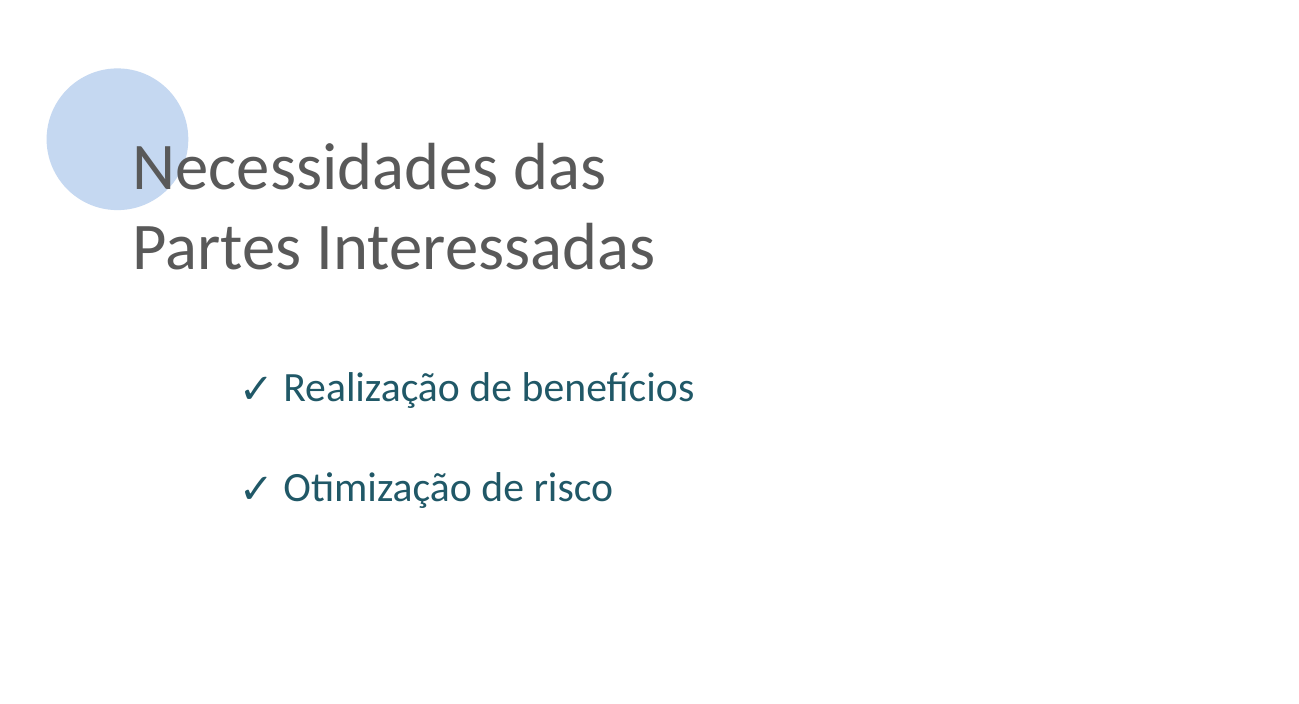

Necessidades das Partes Interessadas
 Realização de benefícios

 Otimização de risco